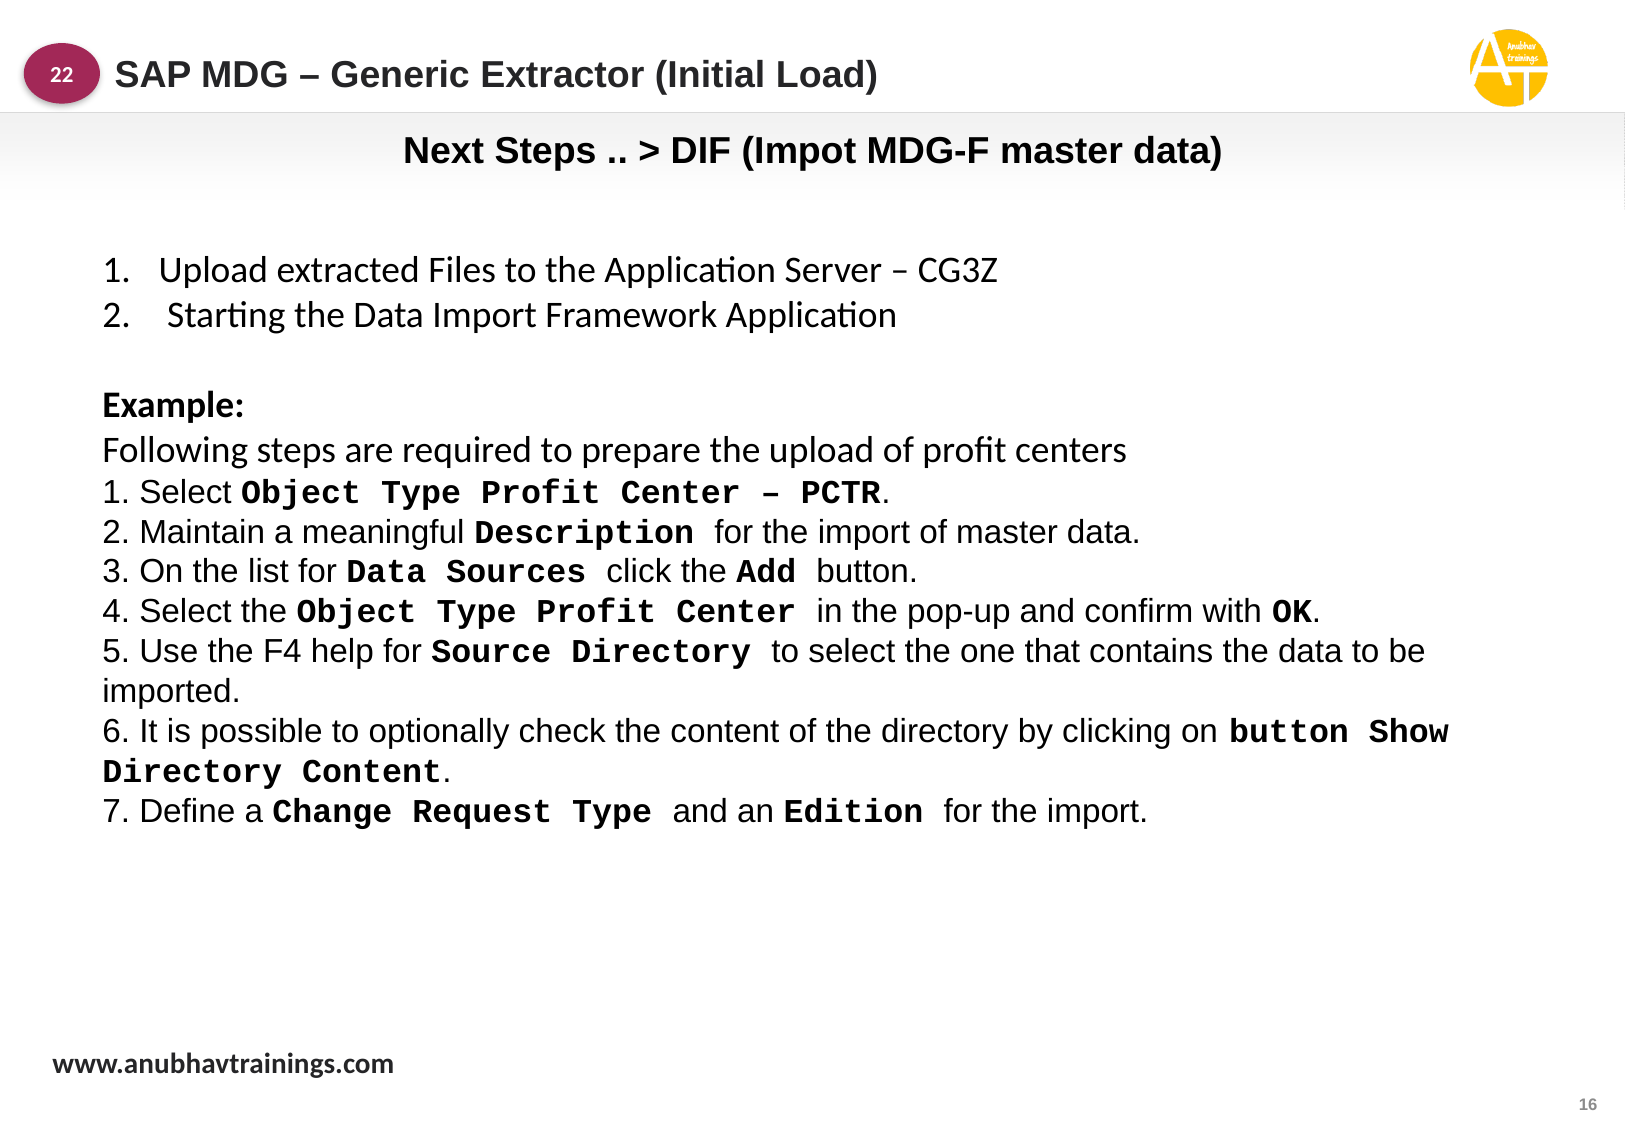

SAP MDG – Generic Extractor (Initial Load)
22
Next Steps .. > DIF (Impot MDG-F master data)
Upload extracted Files to the Application Server – CG3Z
 Starting the Data Import Framework Application

Example:
Following steps are required to prepare the upload of profit centers
1. Select Object Type Profit Center – PCTR.
2. Maintain a meaningful Description for the import of master data.
3. On the list for Data Sources click the Add button.
4. Select the Object Type Profit Center in the pop-up and confirm with OK.
5. Use the F4 help for Source Directory to select the one that contains the data to be imported.
6. It is possible to optionally check the content of the directory by clicking on button Show Directory Content.
7. Define a Change Request Type and an Edition for the import.